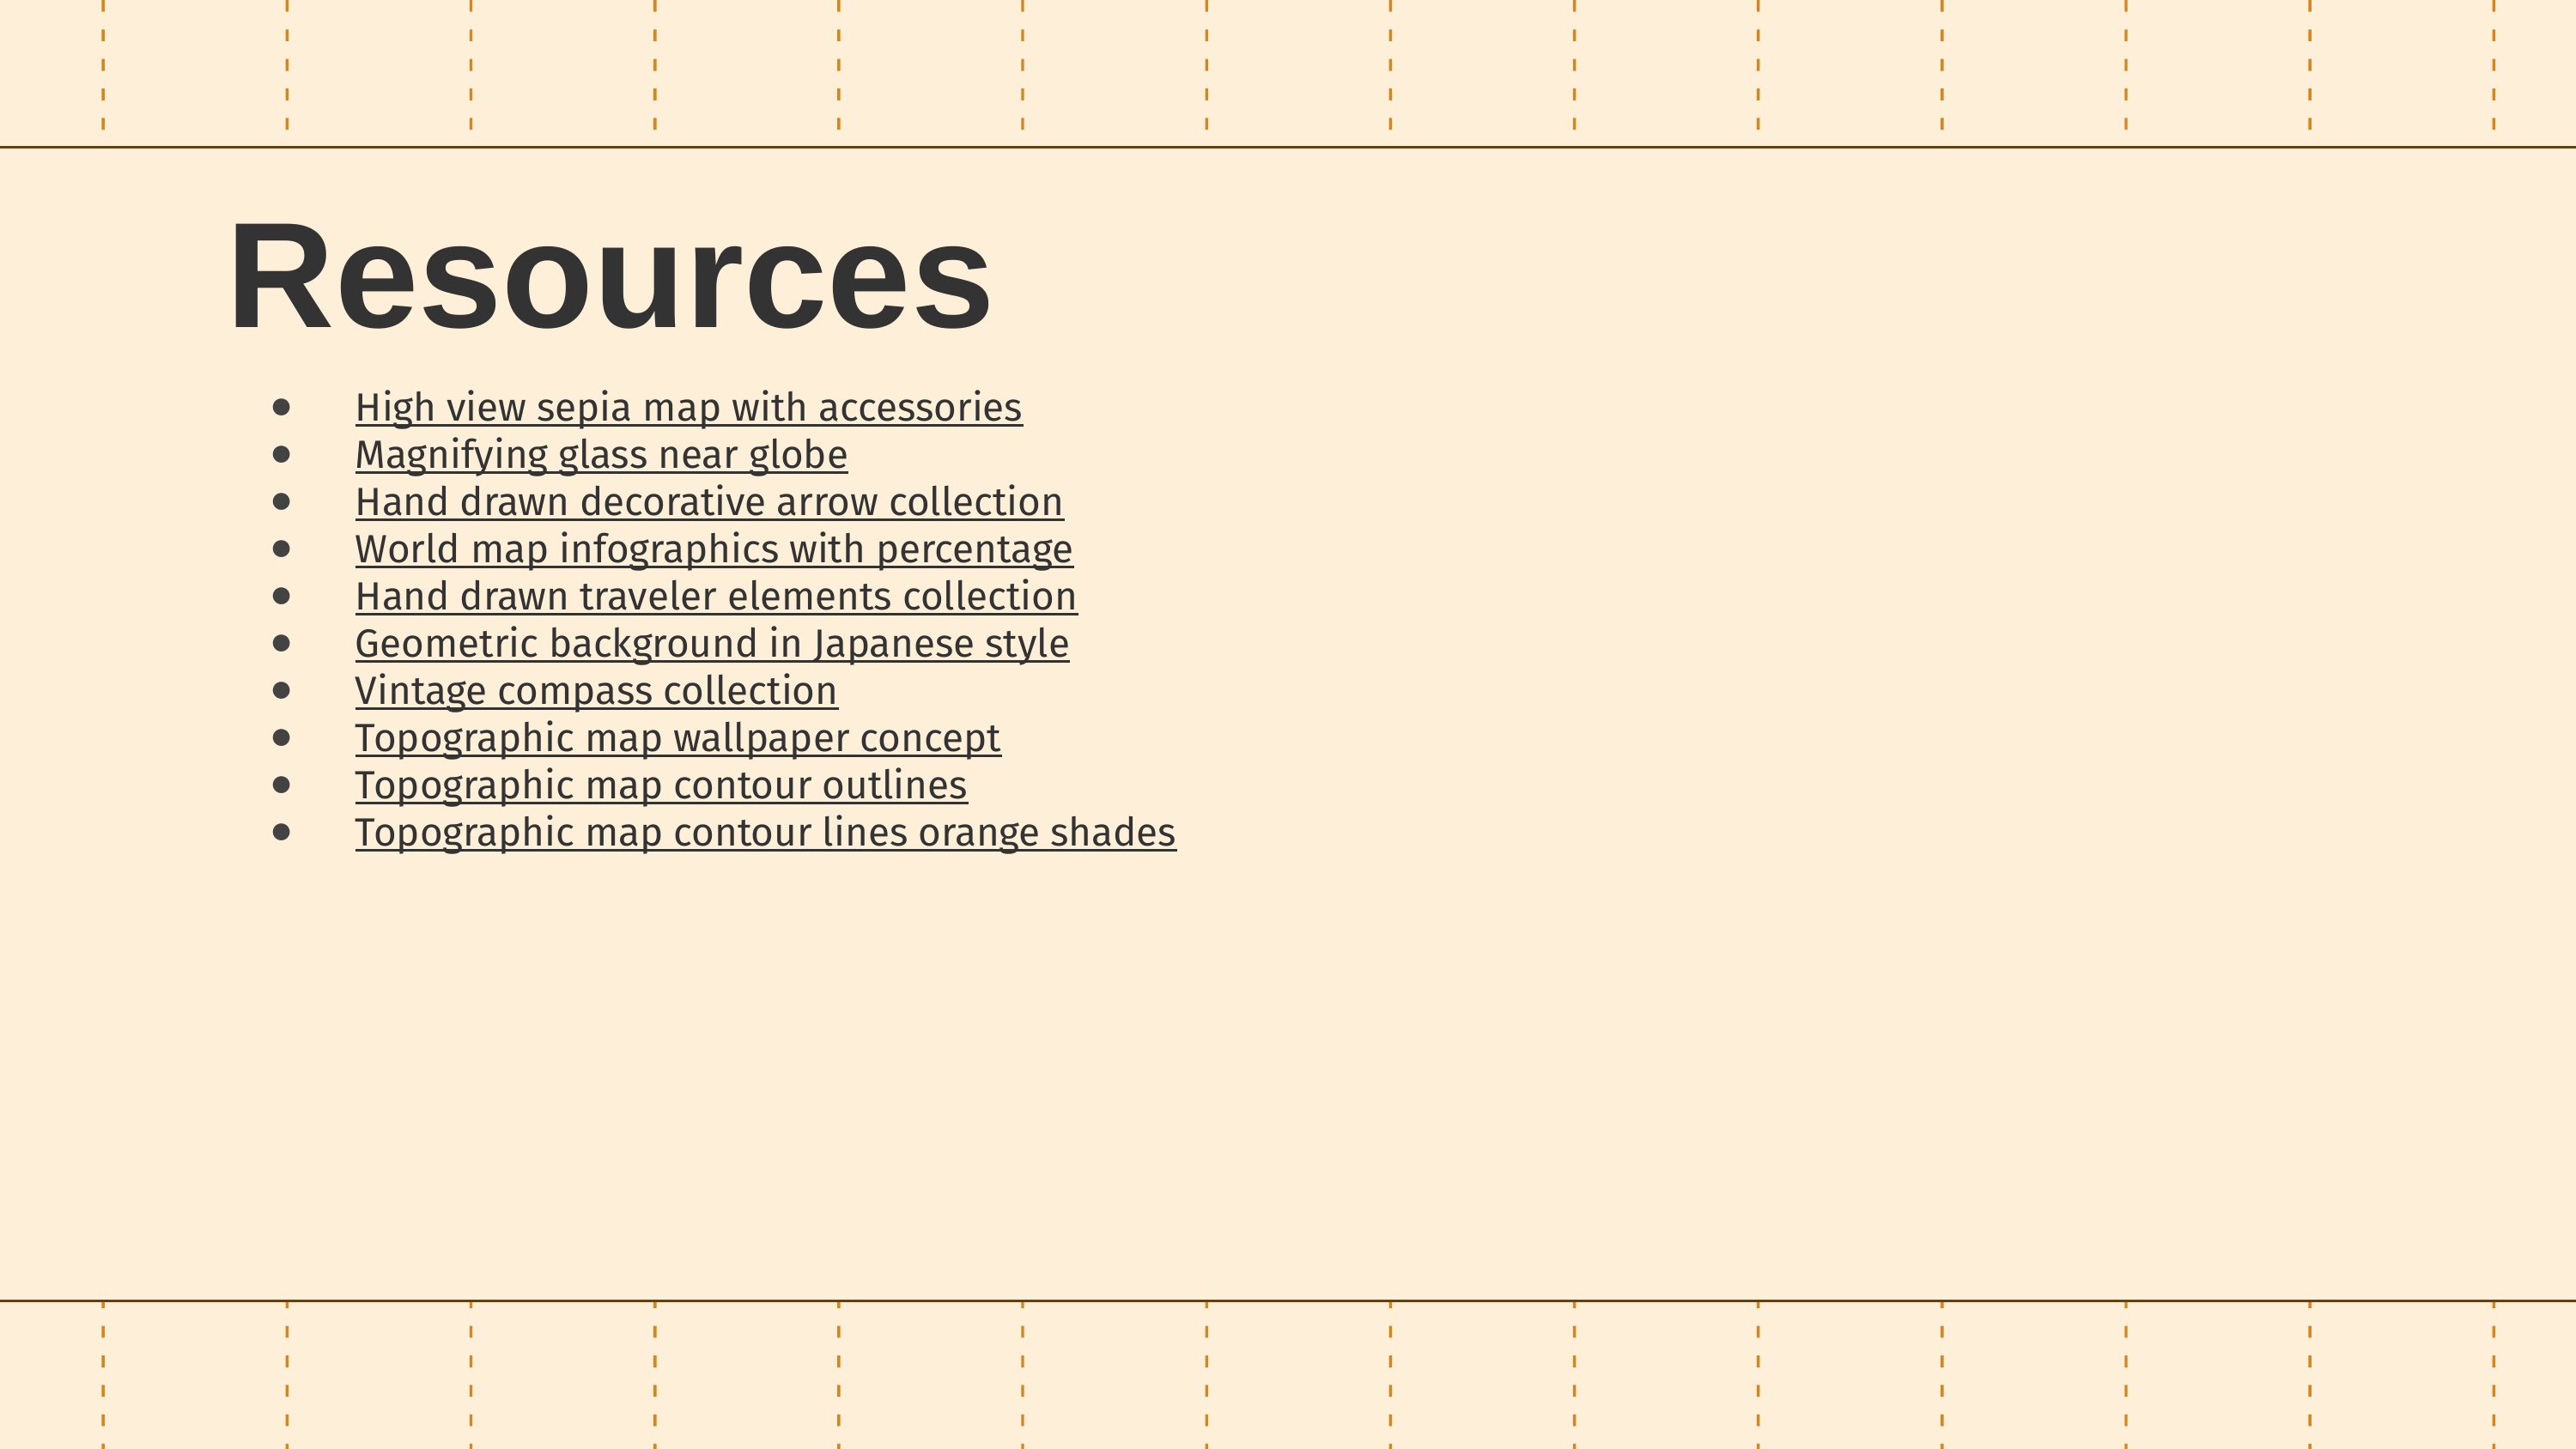

# Resources
High view sepia map with accessories
Magnifying glass near globe
Hand drawn decorative arrow collection
World map infographics with percentage
Hand drawn traveler elements collection
Geometric background in Japanese style
Vintage compass collection
Topographic map wallpaper concept
Topographic map contour outlines
Topographic map contour lines orange shades